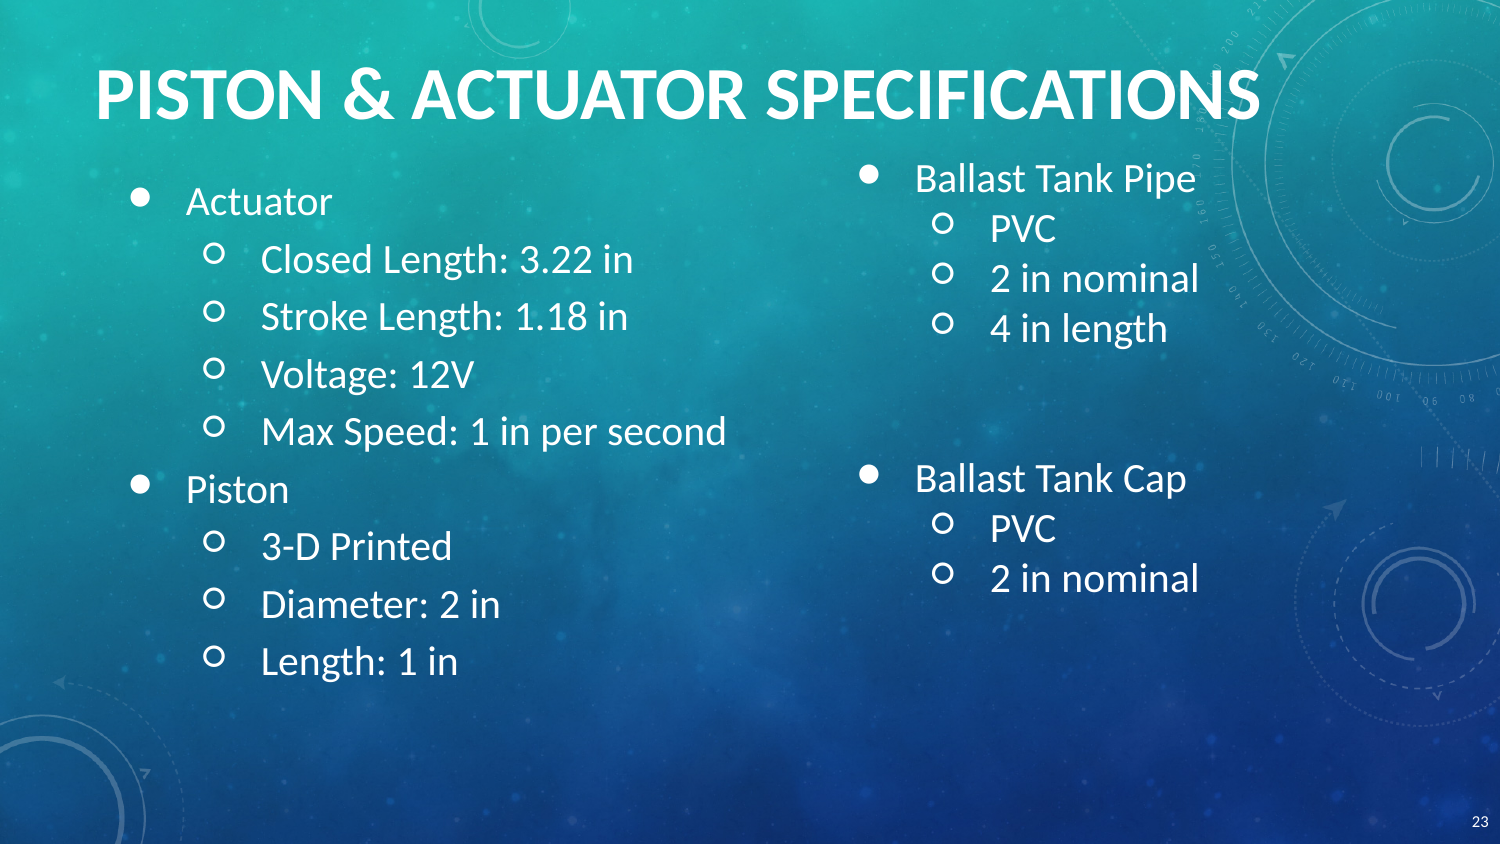

# PISTON & ACTUATOR SPECIFICATIONS
Ballast Tank Pipe
PVC
2 in nominal
4 in length

Ballast Tank Cap
PVC
2 in nominal

Actuator
Closed Length: 3.22 in
Stroke Length: 1.18 in
Voltage: 12V
Max Speed: 1 in per second
Piston
3-D Printed
Diameter: 2 in
Length: 1 in
23